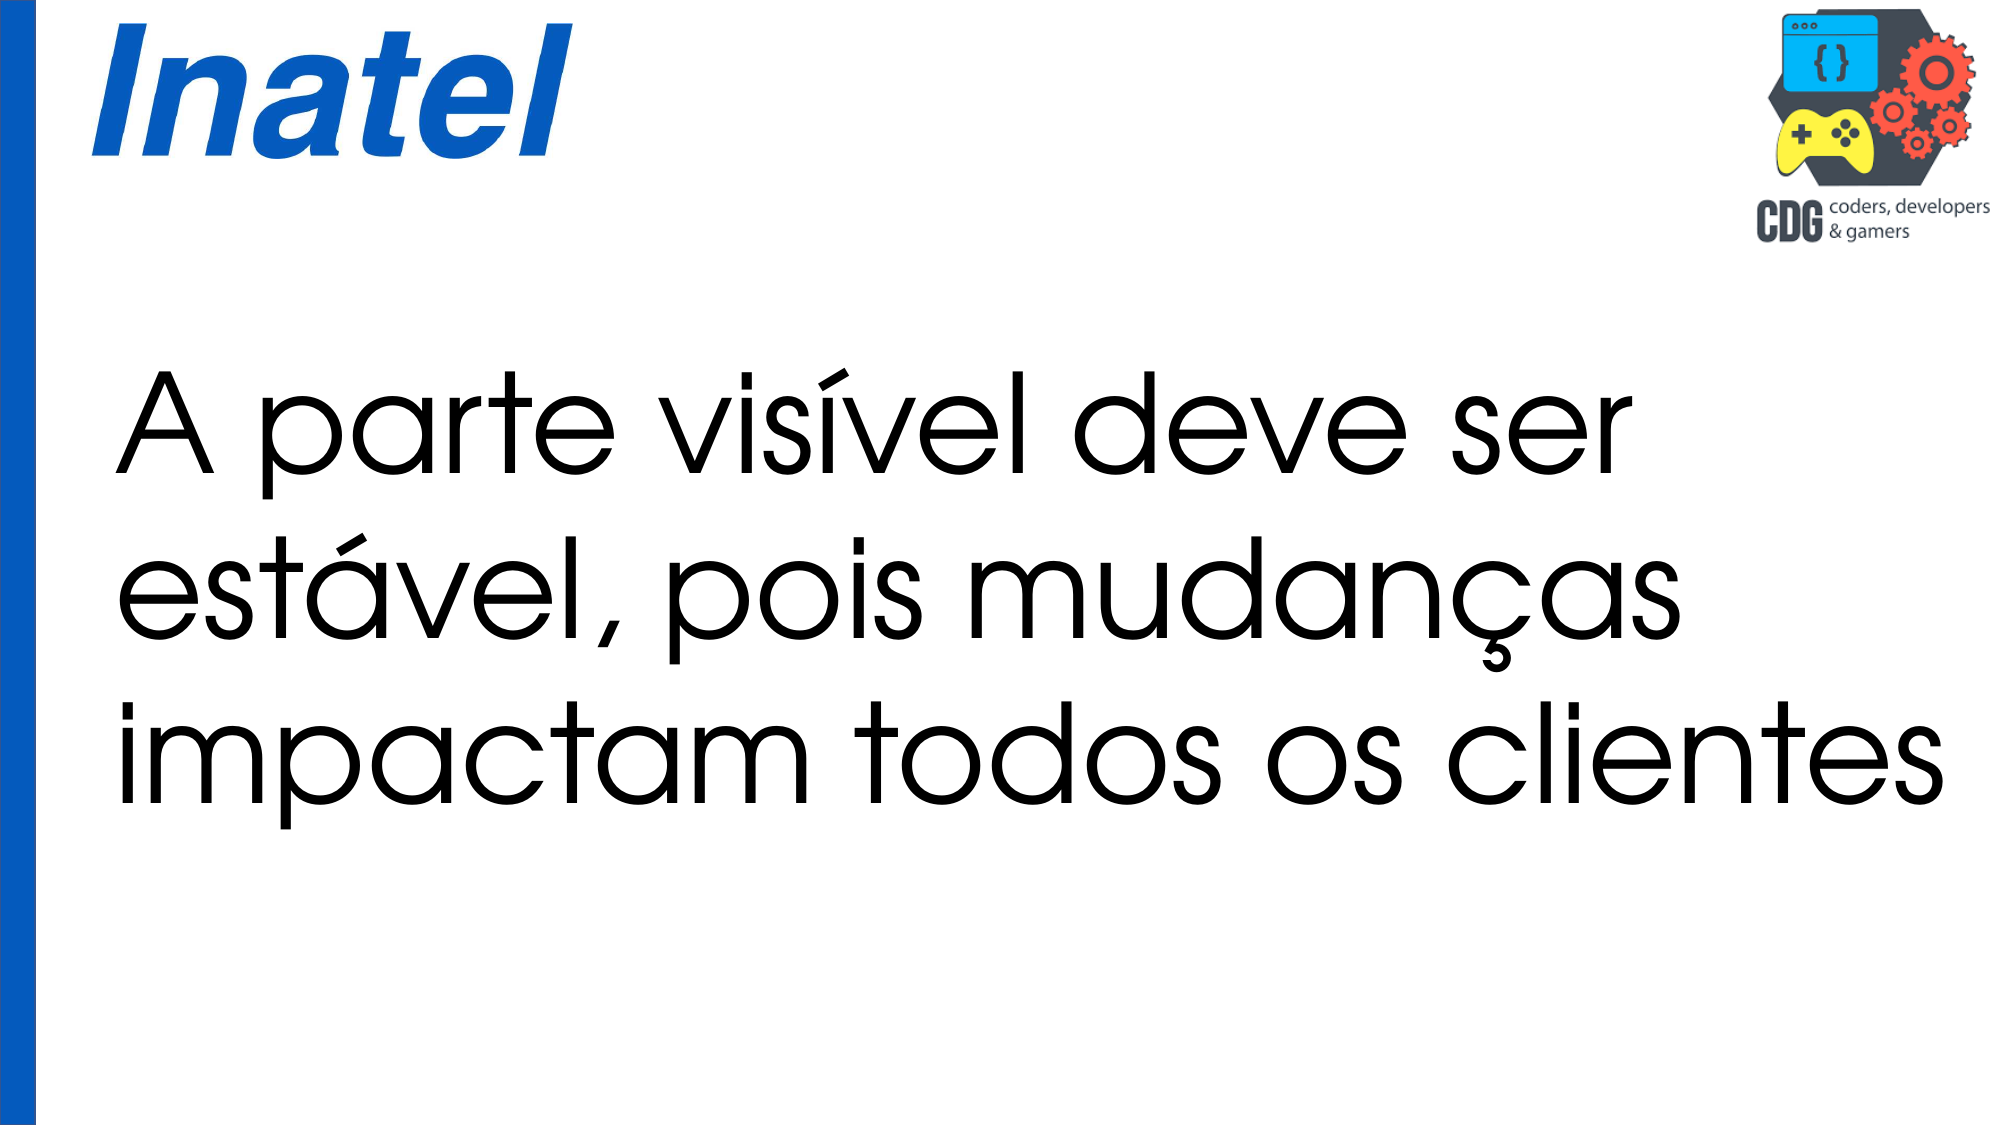

A parte visível deve ser estável, pois mudanças impactam todos os clientes